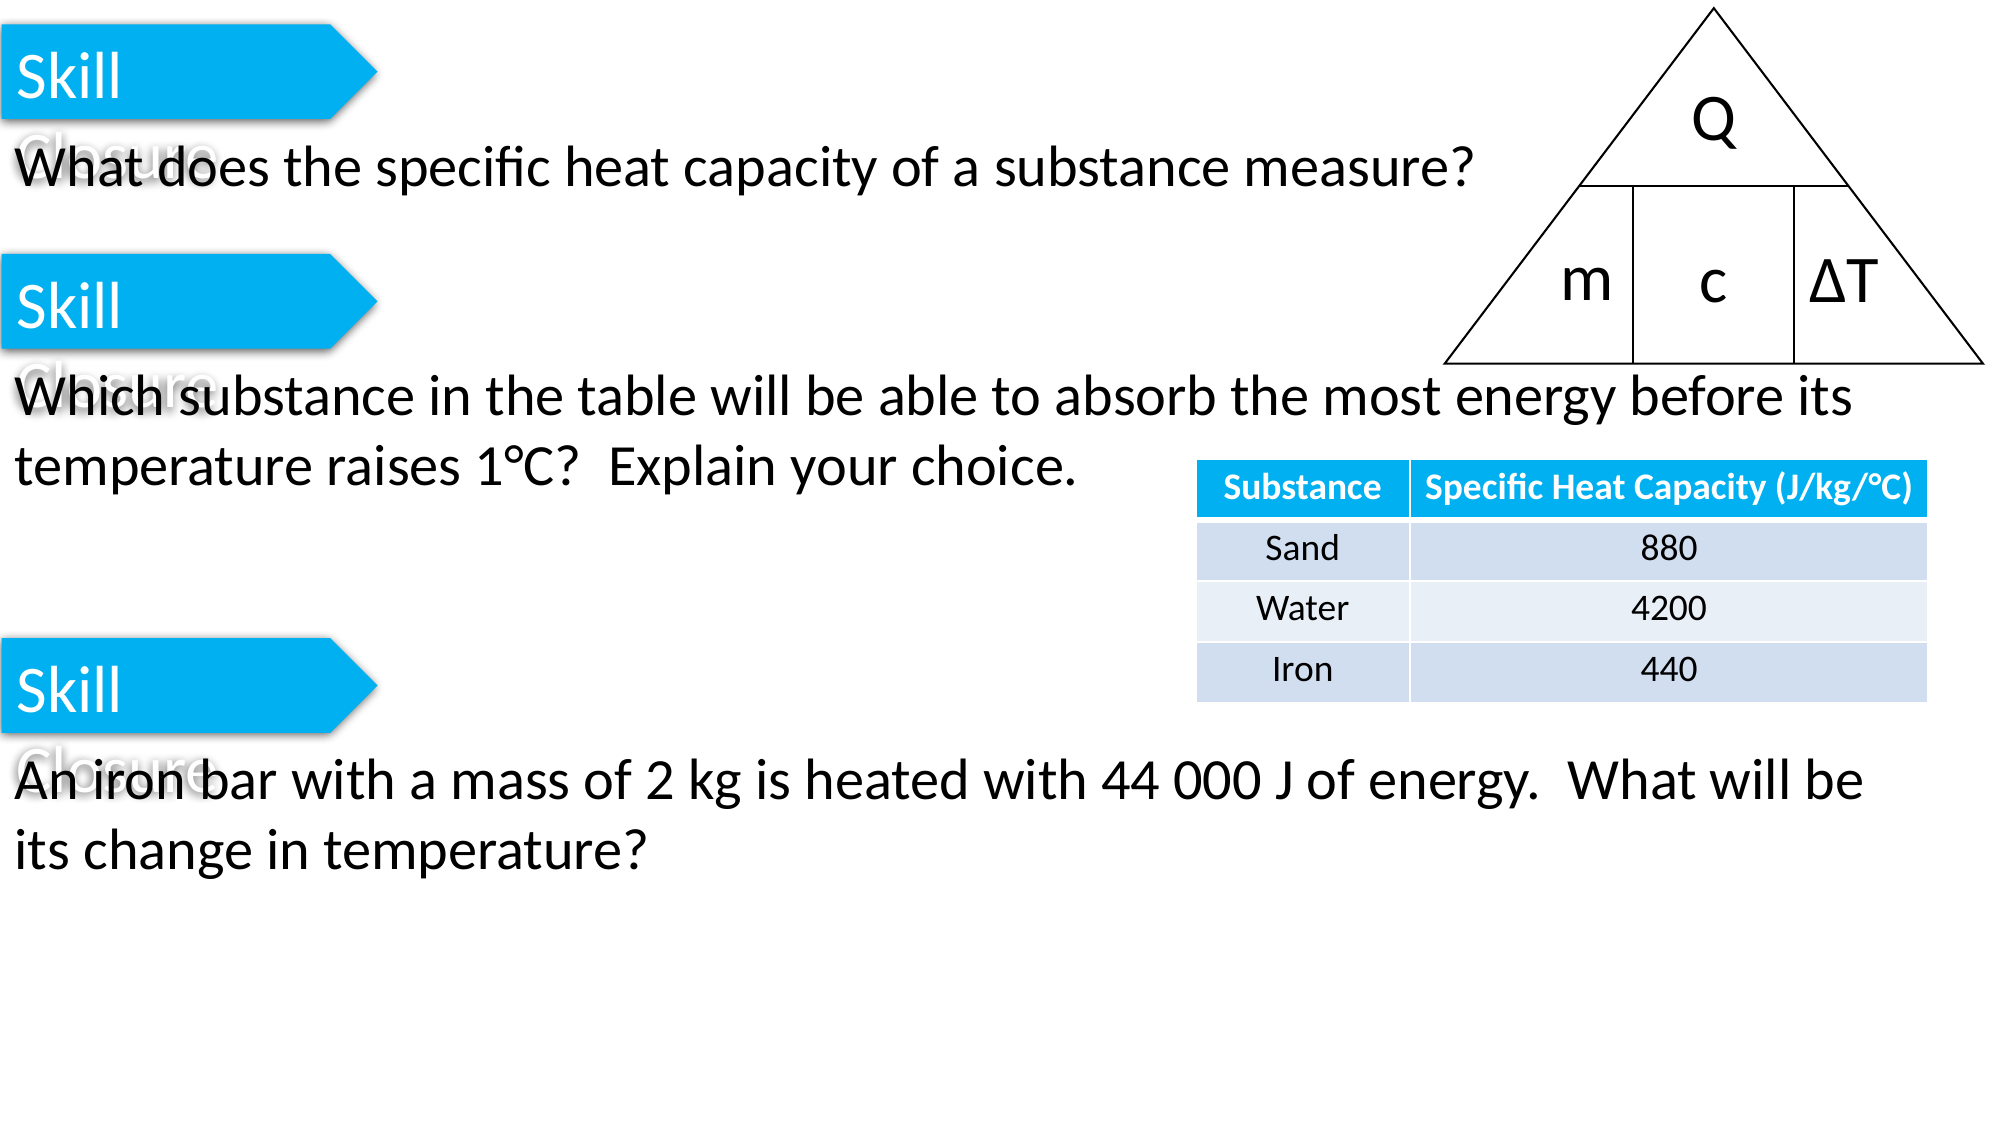

Q
m
c
ΔT
Skill Closure
What does the specific heat capacity of a substance measure?
Skill Closure
Which substance in the table will be able to absorb the most energy before its temperature raises 1°C?  Explain your choice.
| Substance | Specific Heat Capacity (J/kg/°C) |
| --- | --- |
| Sand | 880 |
| Water | 4200 |
| Iron | 440 |
Skill Closure
An iron bar with a mass of 2 kg is heated with 44 000 J of energy.  What will be its change in temperature?